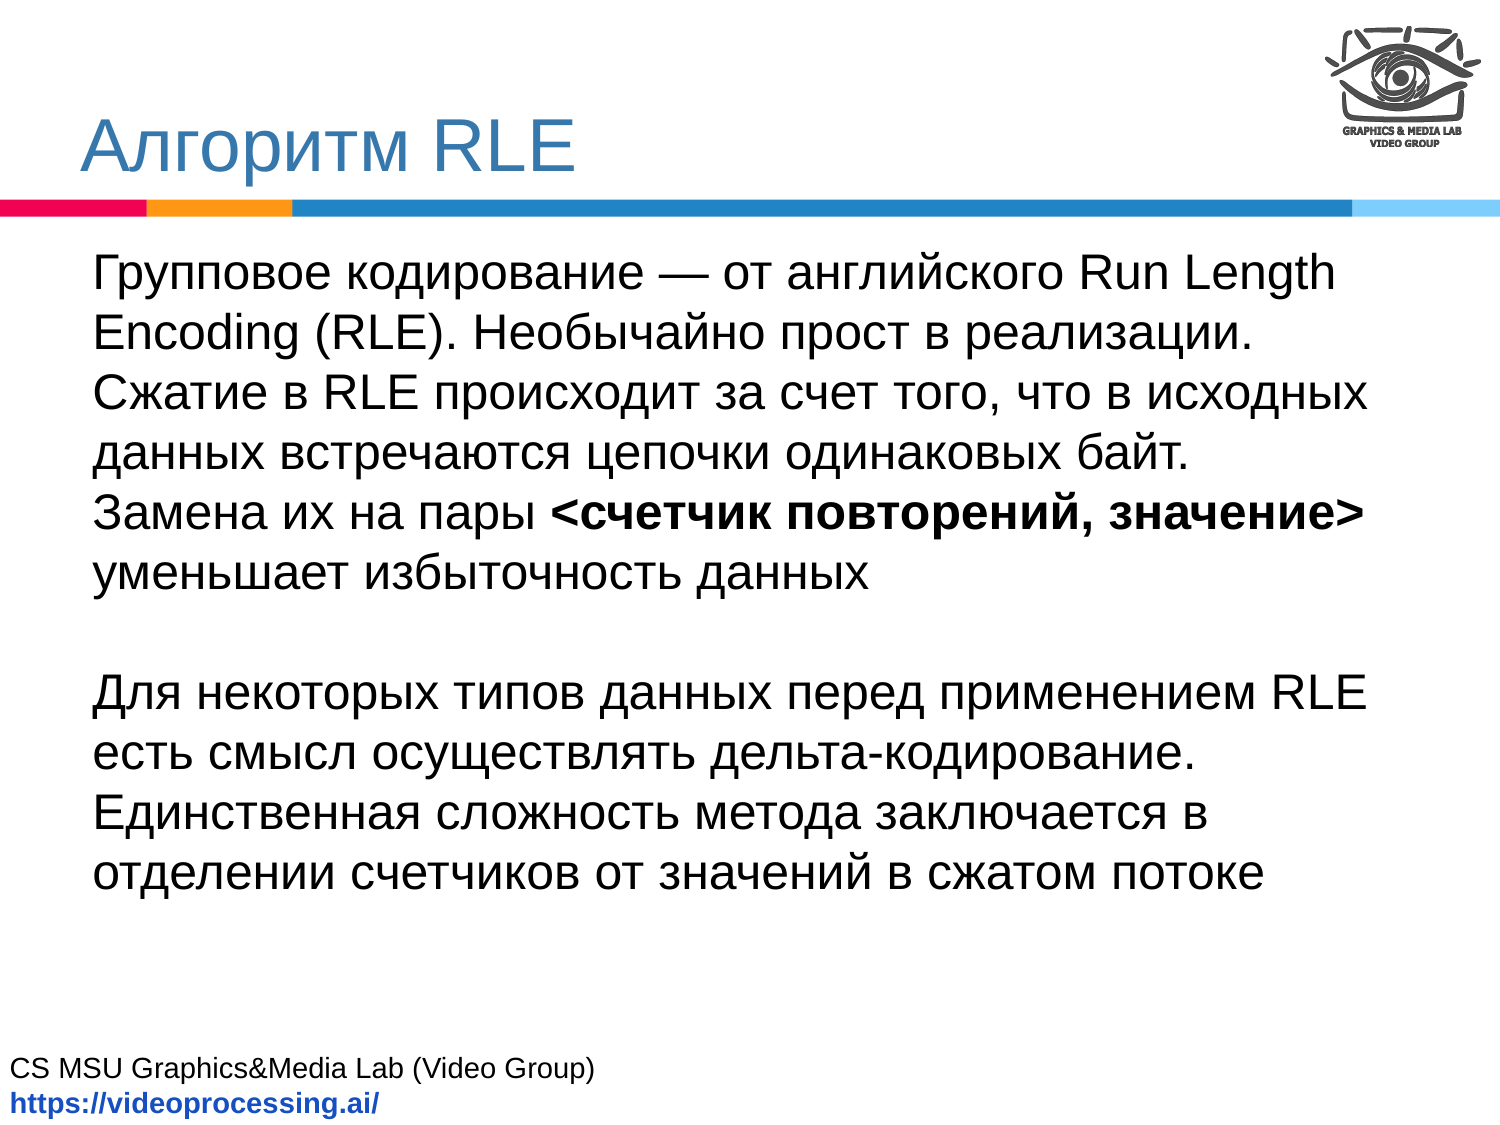

# Алгоритм RLE
Групповое кодирование — от английского Run Length Encoding (RLE). Необычайно прост в реализации.
Сжатие в RLE происходит за счет того, что в исходных данных встречаются цепочки одинаковых байт.
Замена их на пары <счетчик повторений, значение> уменьшает избыточность данных

Для некоторых типов данных перед применением RLE есть смысл осуществлять дельта-кодирование.
Единственная сложность метода заключается в отделении счетчиков от значений в сжатом потоке